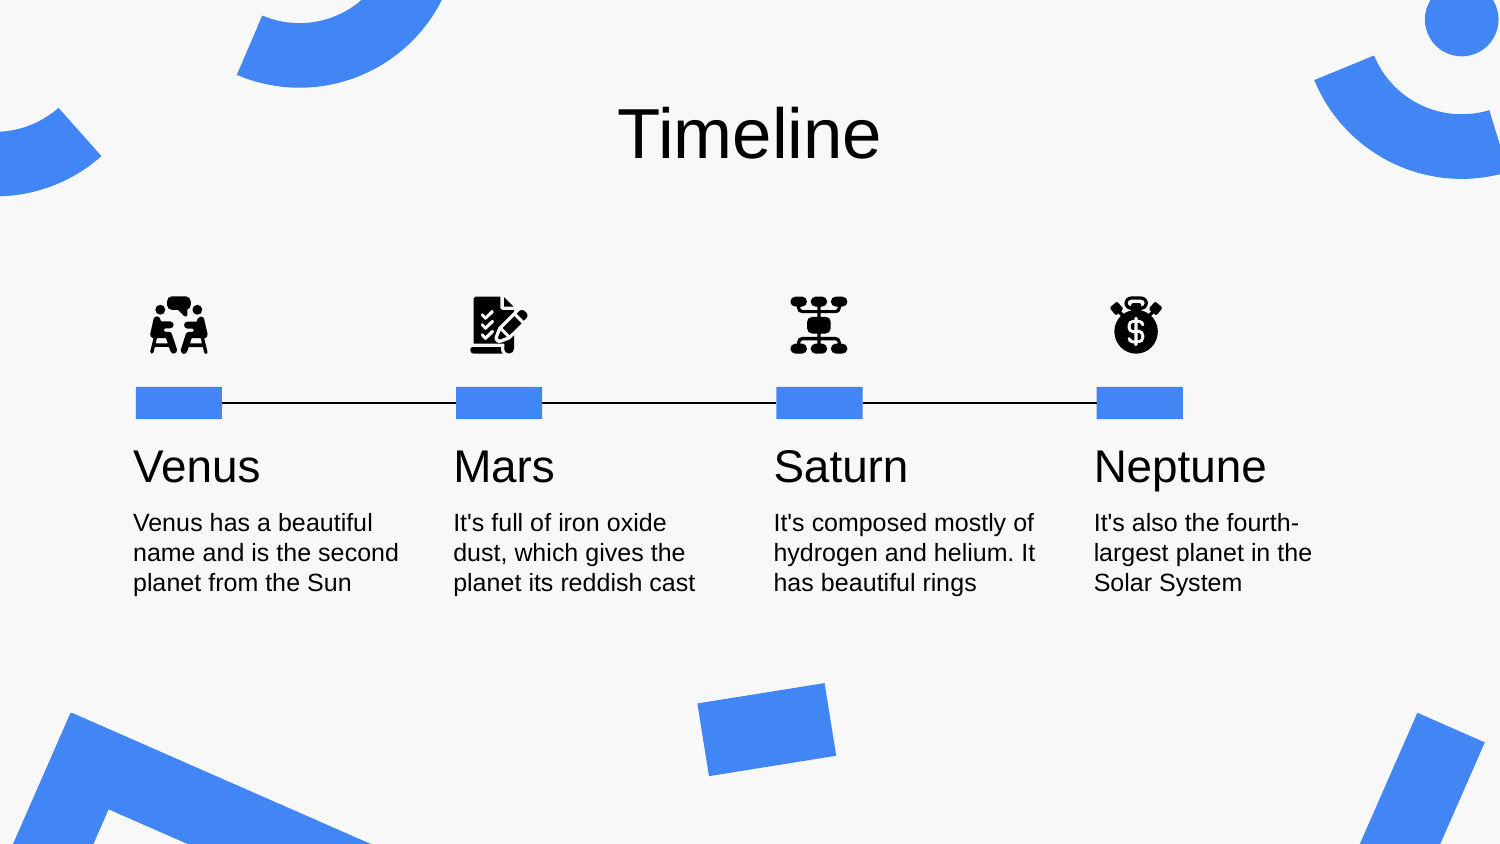

# Timeline

Saturn
Neptune
Venus
Mars
It's composed mostly of hydrogen and helium. It has beautiful rings
It's also the fourth-largest planet in the Solar System
Venus has a beautiful name and is the second planet from the Sun
It's full of iron oxide dust, which gives the planet its reddish cast